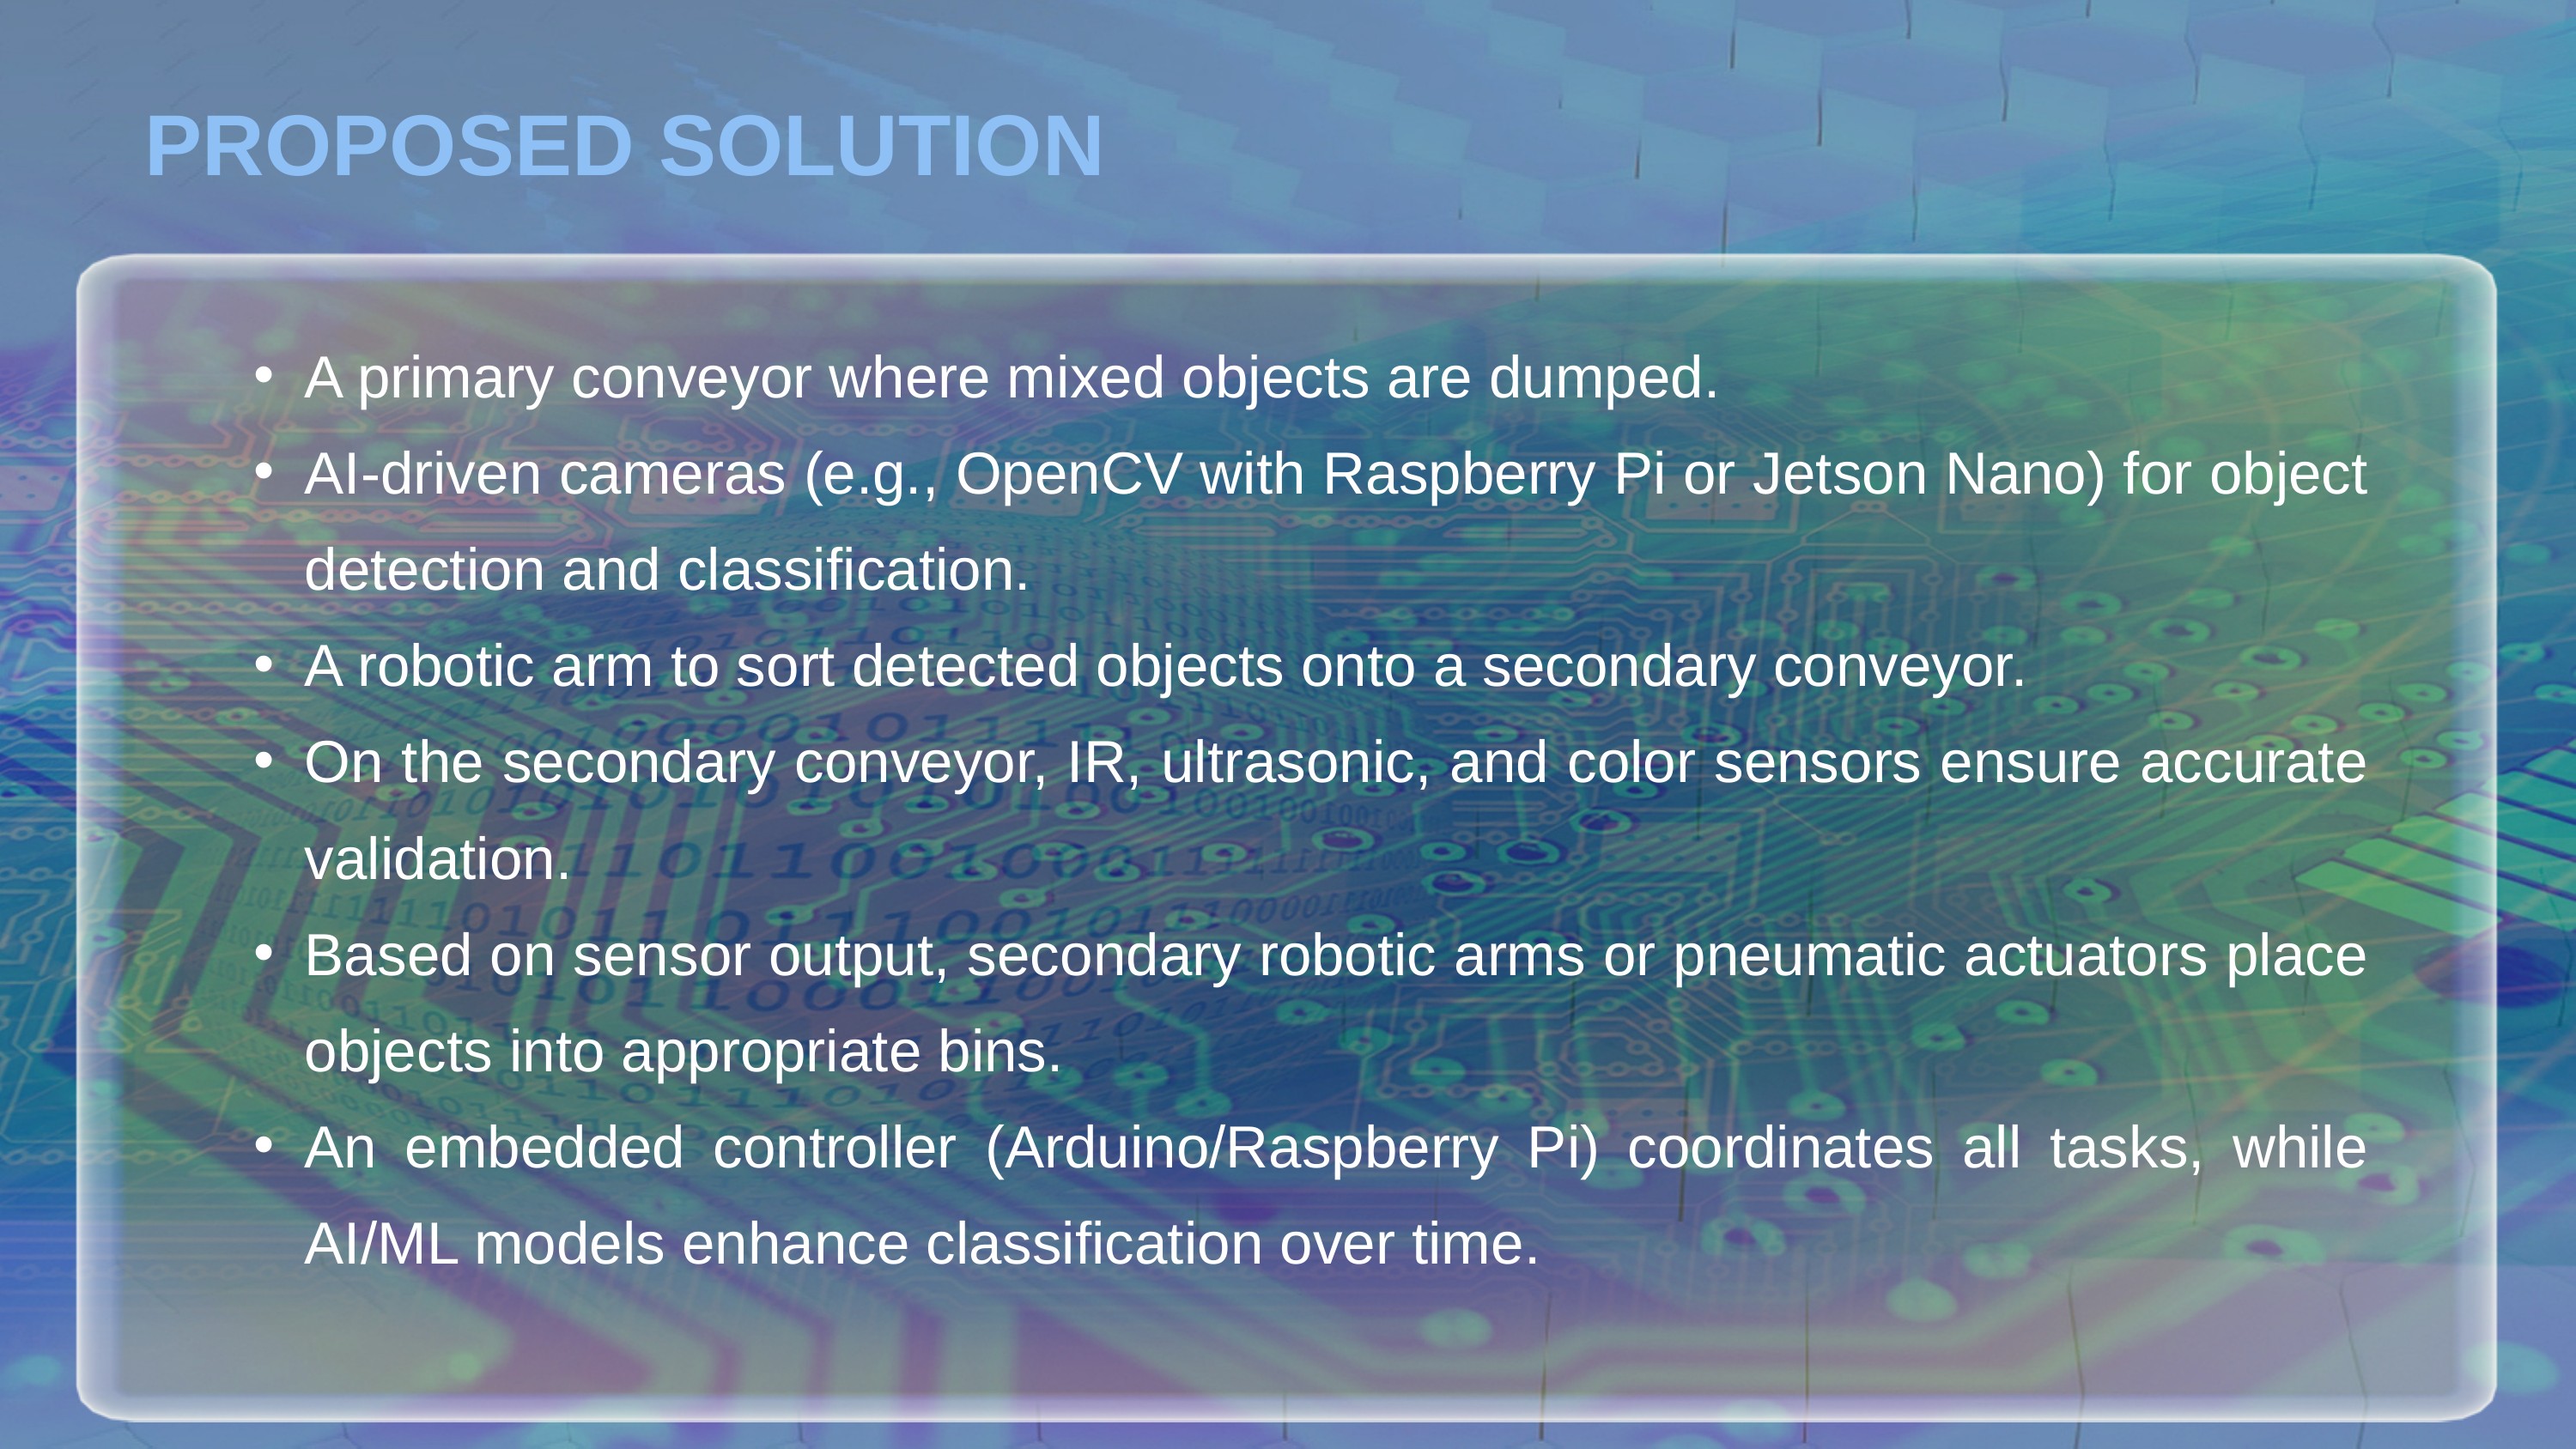

PROPOSED SOLUTION

A primary conveyor where mixed objects are dumped.
AI-driven cameras (e.g., OpenCV with Raspberry Pi or Jetson Nano) for object detection and classification.
A robotic arm to sort detected objects onto a secondary conveyor.
On the secondary conveyor, IR, ultrasonic, and color sensors ensure accurate validation.
Based on sensor output, secondary robotic arms or pneumatic actuators place objects into appropriate bins.
An embedded controller (Arduino/Raspberry Pi) coordinates all tasks, while AI/ML models enhance classification over time.